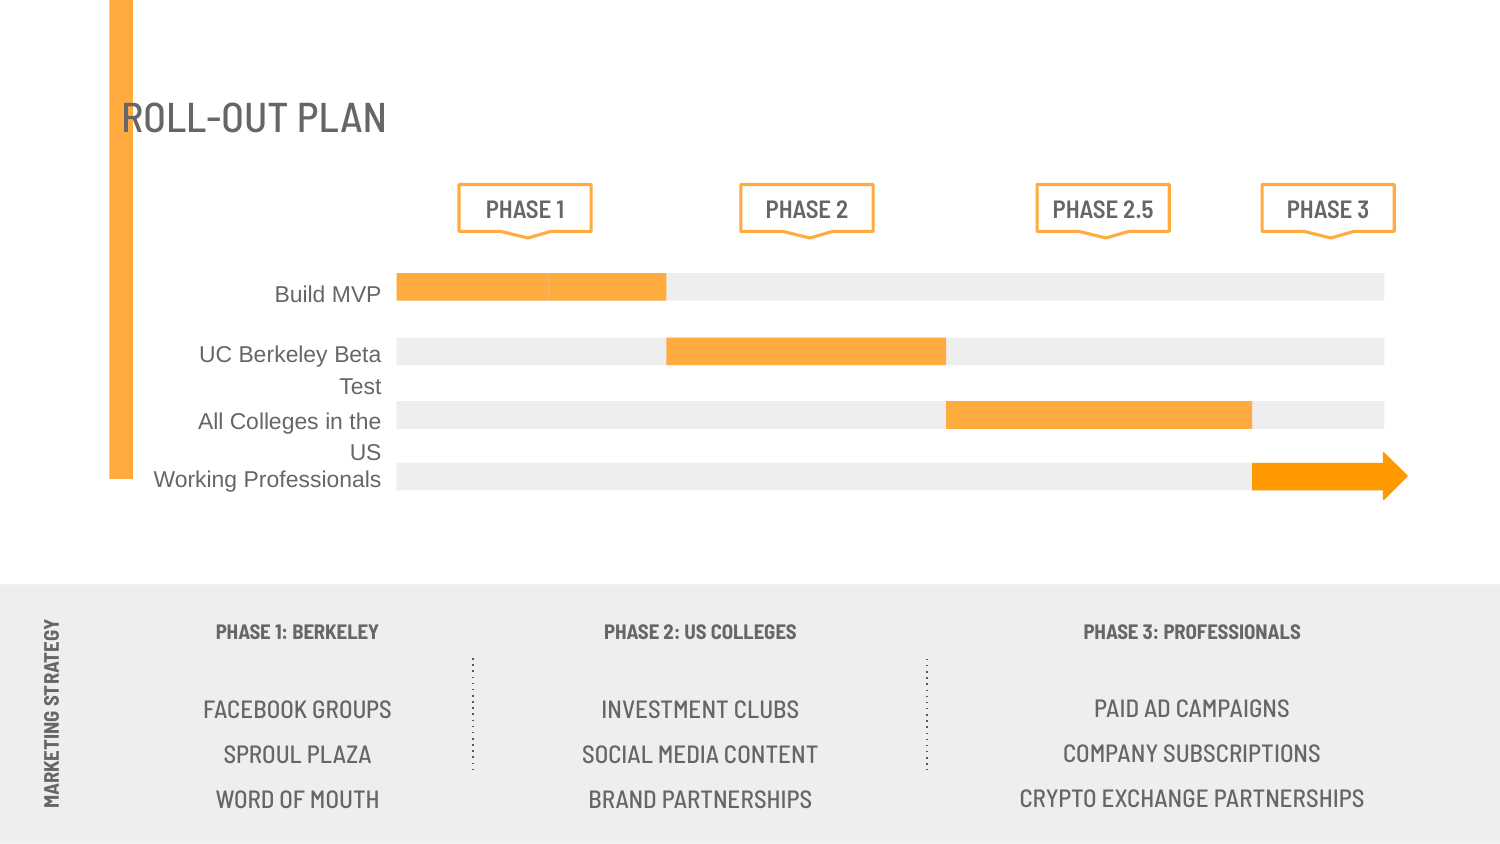

# ROLL-OUT PLAN
PHASE 1
PHASE 2
PHASE 2.5
PHASE 3

Build MVP

UC Berkeley Beta Test

All Colleges in the US

Working Professionals

PHASE 1: BERKELEY
PHASE 2: US COLLEGES
PHASE 3: PROFESSIONALS
PAID AD CAMPAIGNS
COMPANY SUBSCRIPTIONS
CRYPTO EXCHANGE PARTNERSHIPS
FACEBOOK GROUPS
SPROUL PLAZA
WORD OF MOUTH
INVESTMENT CLUBS
SOCIAL MEDIA CONTENT
BRAND PARTNERSHIPS
MARKETING STRATEGY